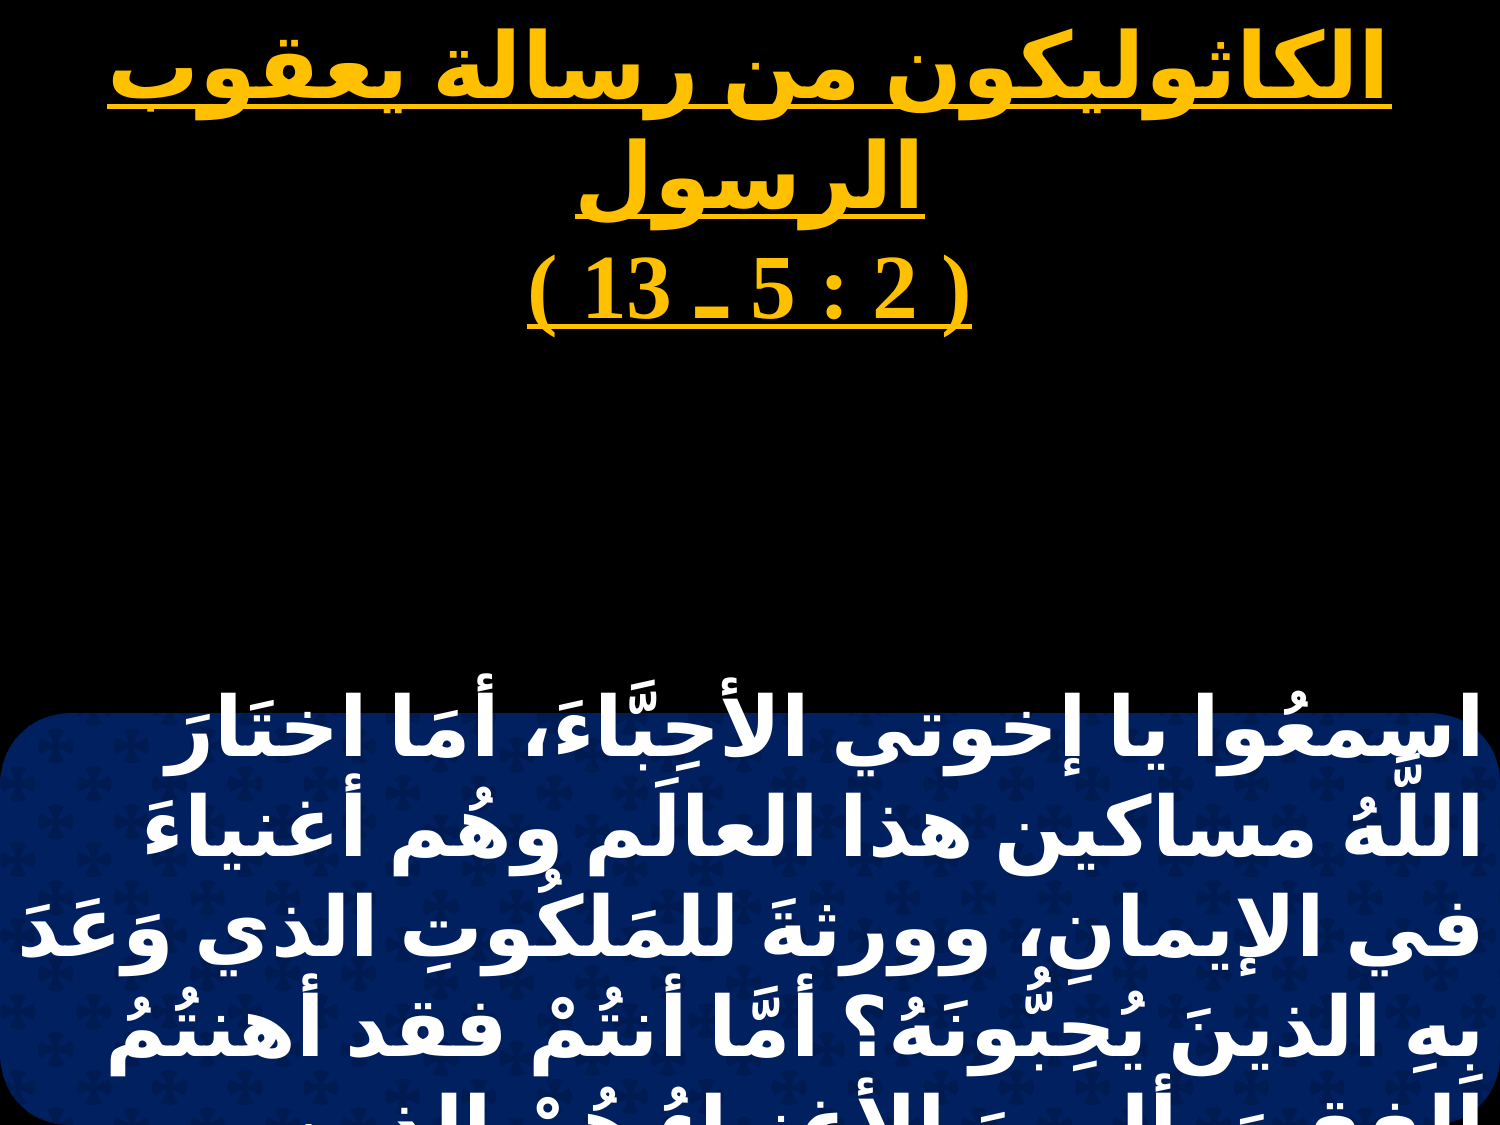

الكاثوليكون من رسالة يعقوب الرسول
( 2 : 5 ـ 13 )
اسمعُوا يا إخوتي الأحِبَّاءَ، أمَا اختَارَ اللَّهُ مساكين هذا العالَم وهُم أغنياءَ في الإيمانِ، وورثةَ للمَلكُوتِ الذي وَعَدَ بِهِ الذينَ يُحِبُّونَهُ؟ أمَّا أنتُمْ فقد أهنتُمُ الفقيرَ. أليسَ الأغنياءُ هُمْ الذين